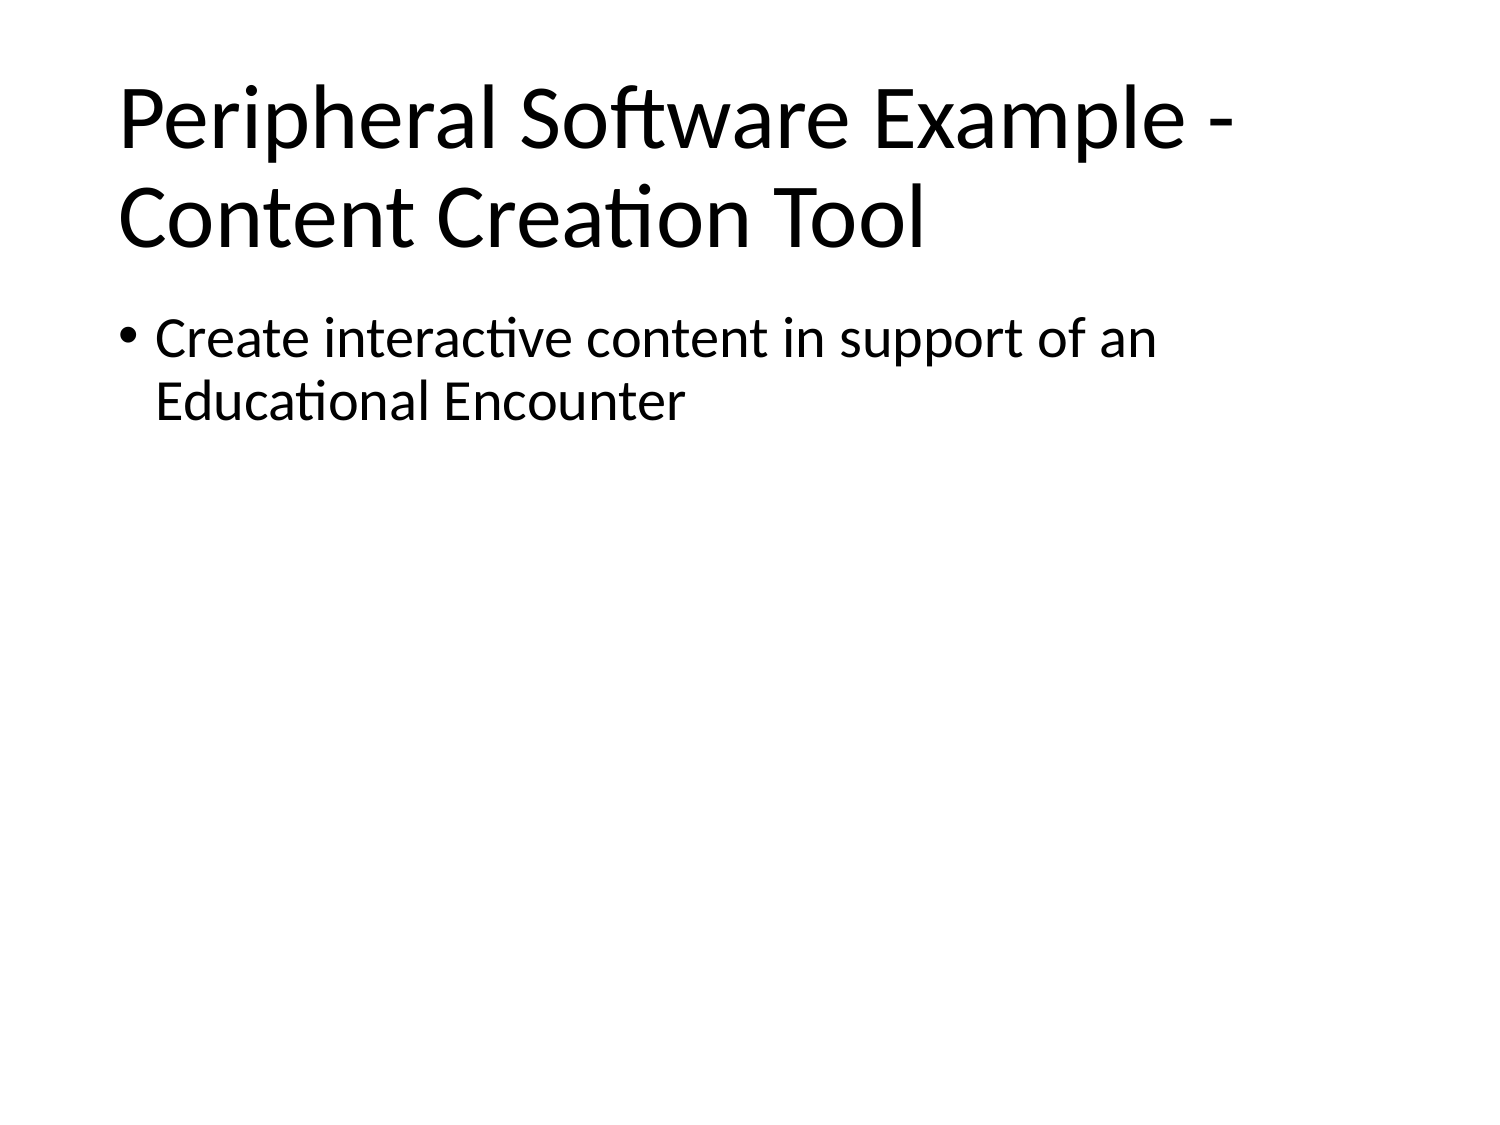

# Peripheral Software Example - Content Creation Tool
Create interactive content in support of an Educational Encounter